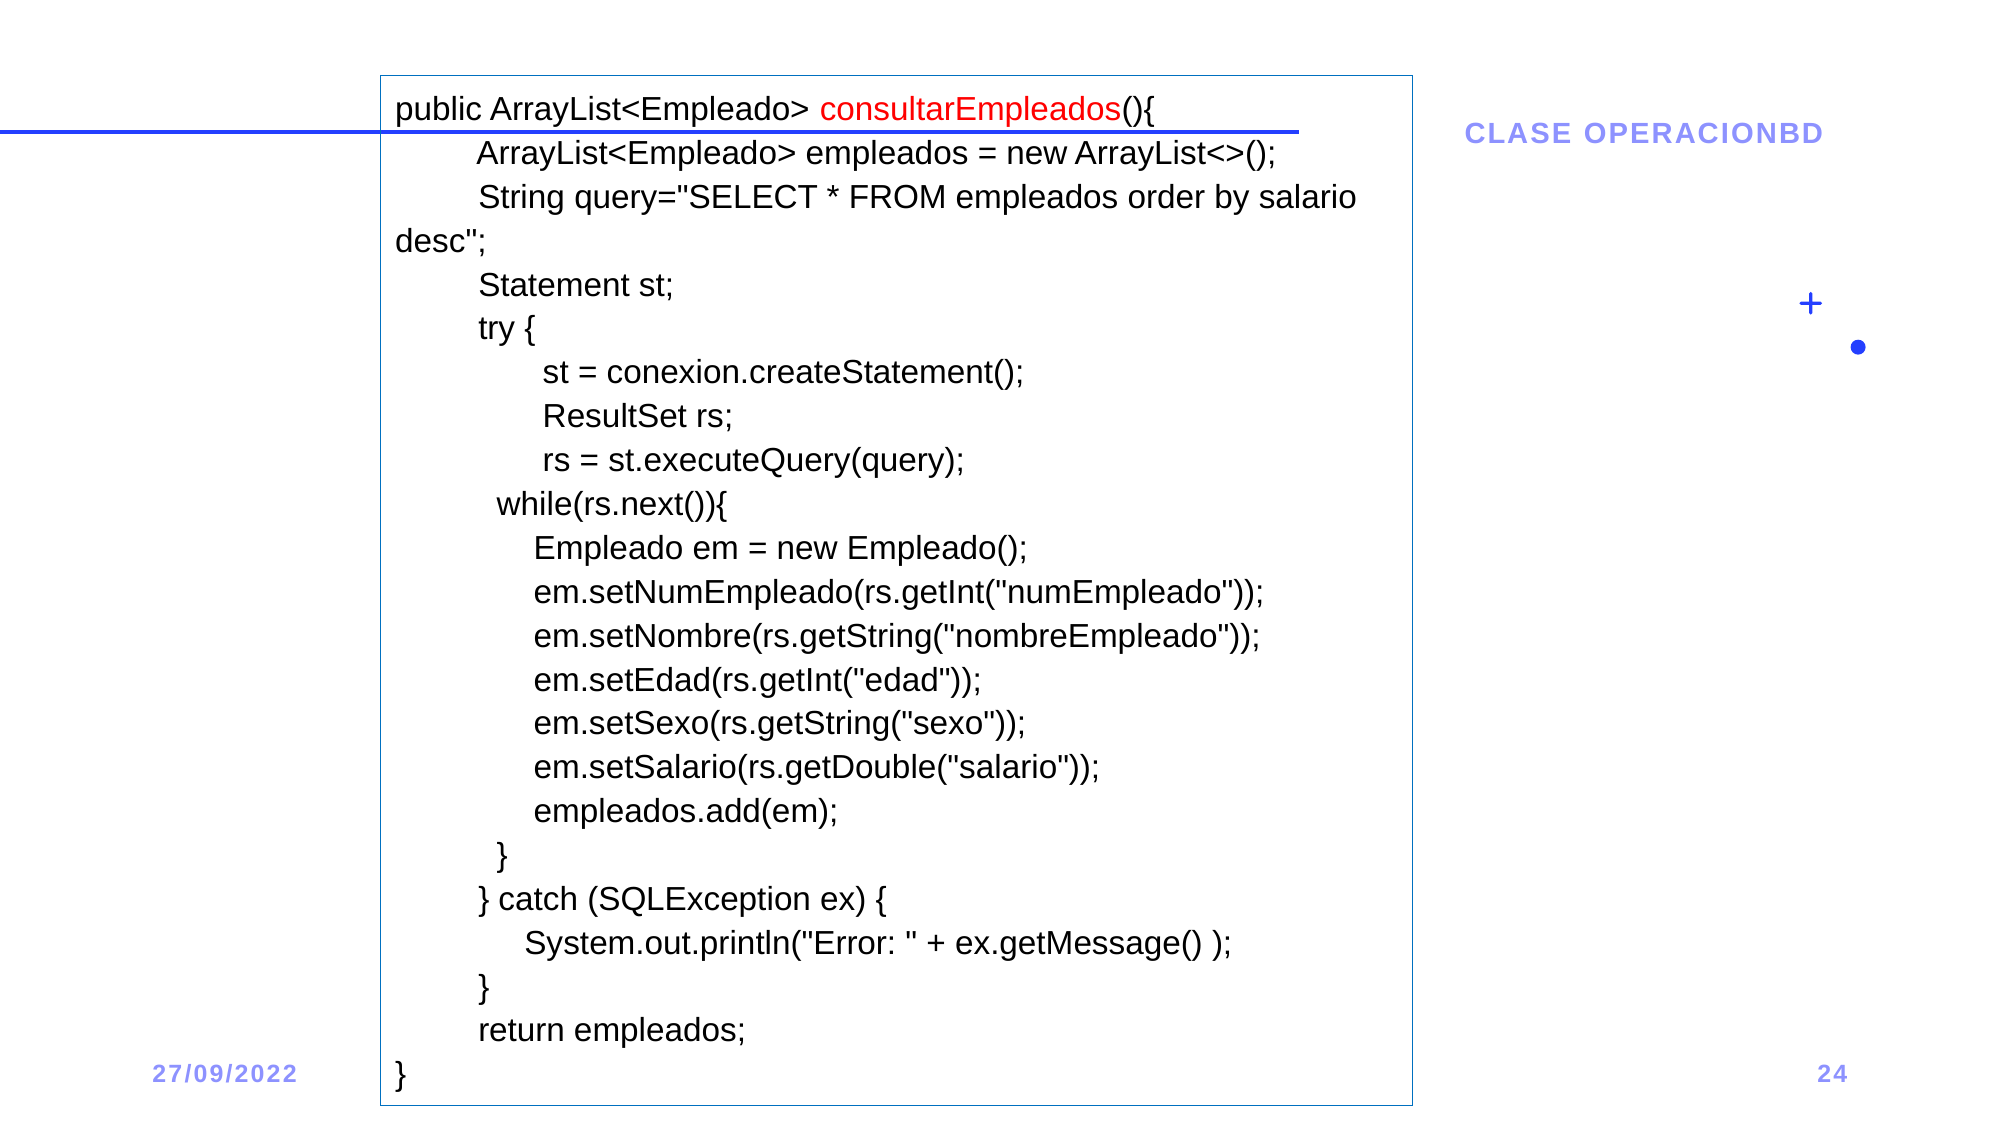

public ArrayList<Empleado> consultarEmpleados(){
         ArrayList<Empleado> empleados = new ArrayList<>();
         String query="SELECT * FROM empleados order by salario desc";
         Statement st;
         try {
                st = conexion.createStatement();
                ResultSet rs;
                rs = st.executeQuery(query);
           while(rs.next()){
               Empleado em = new Empleado();
               em.setNumEmpleado(rs.getInt("numEmpleado"));
               em.setNombre(rs.getString("nombreEmpleado"));
               em.setEdad(rs.getInt("edad"));
               em.setSexo(rs.getString("sexo"));
               em.setSalario(rs.getDouble("salario"));
               empleados.add(em);
           }
         } catch (SQLException ex) {
              System.out.println("Error: " + ex.getMessage() );
         }
         return empleados;
}
Clase operacionbd
27/09/2022
24